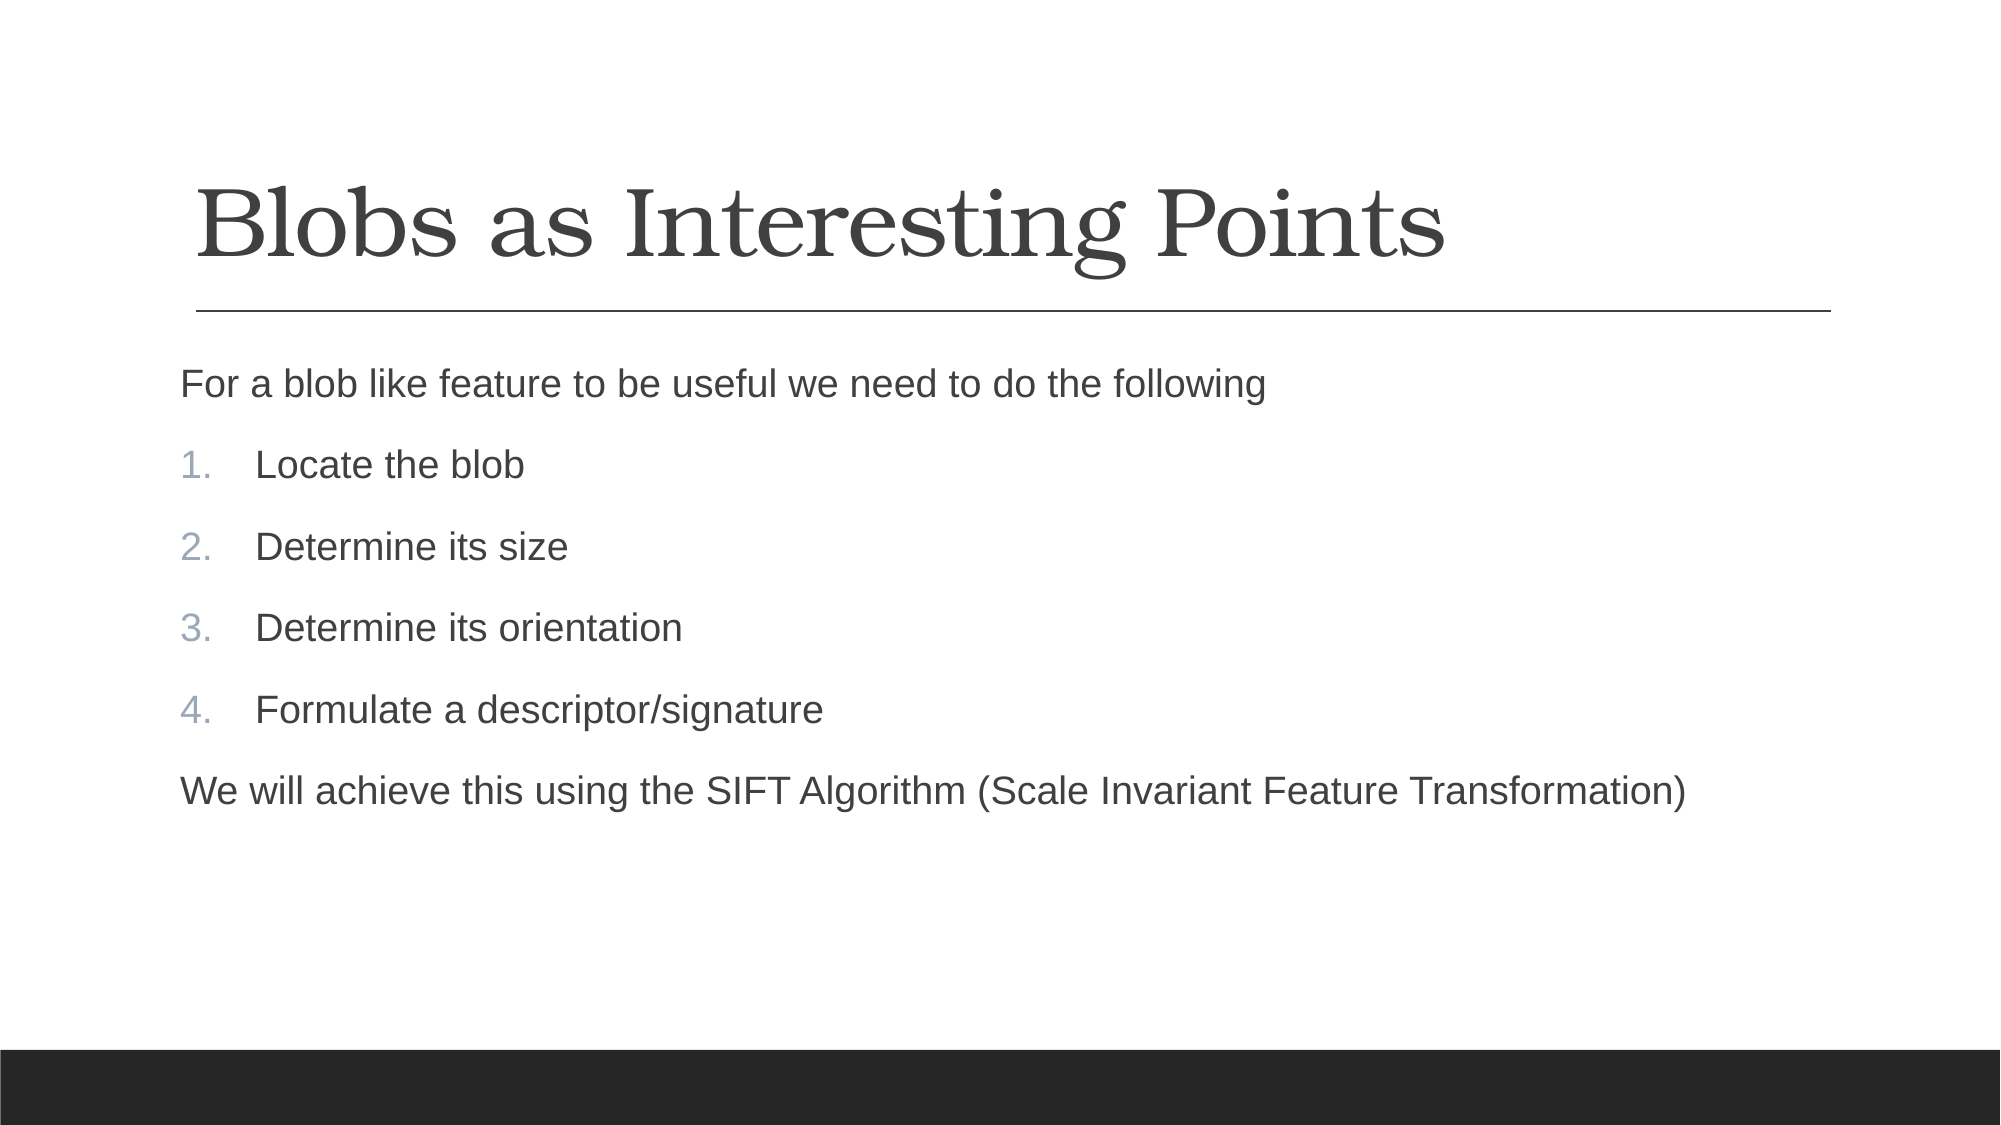

# Blobs as Interesting Points
For a blob like feature to be useful we need to do the following
Locate the blob
Determine its size
Determine its orientation
Formulate a descriptor/signature
We will achieve this using the SIFT Algorithm (Scale Invariant Feature Transformation)